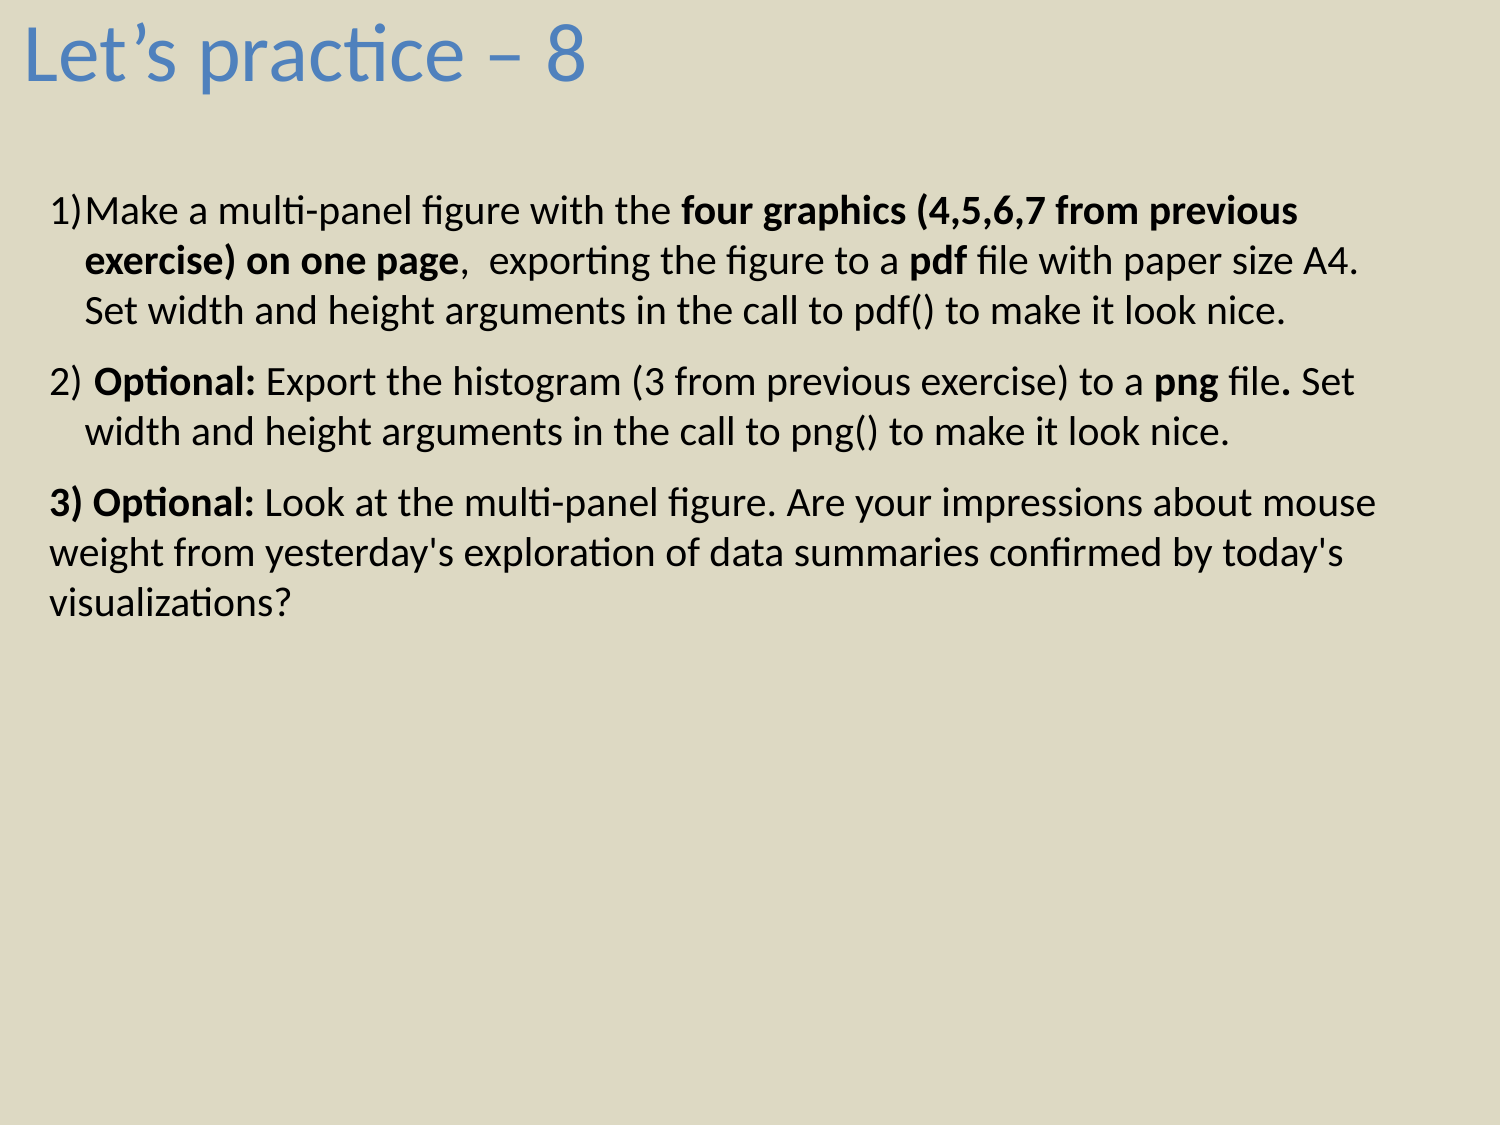

Let’s practice – 8

Make a multi-panel figure with the four graphics (4,5,6,7 from previous exercise) on one page,  exporting the figure to a pdf file with paper size A4. Set width and height arguments in the call to pdf() to make it look nice.
 Optional: Export the histogram (3 from previous exercise) to a png file. Set width and height arguments in the call to png() to make it look nice.
3) Optional: Look at the multi-panel figure. Are your impressions about mouse weight from yesterday's exploration of data summaries confirmed by today's visualizations?